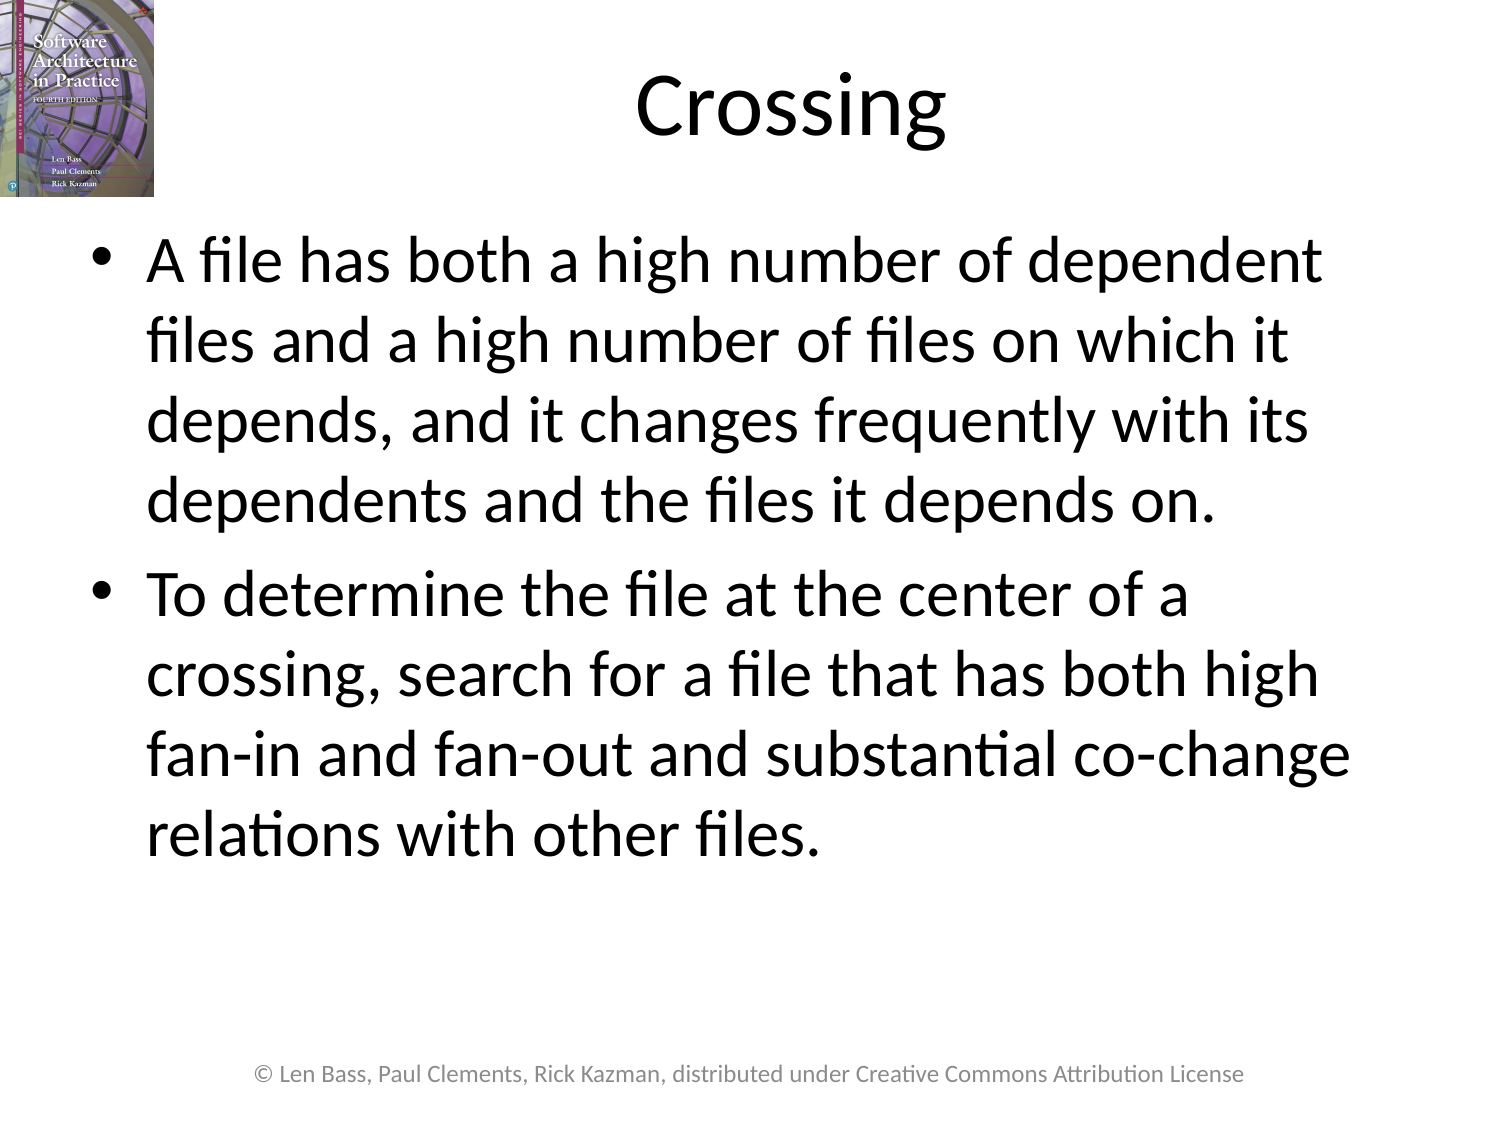

# Crossing
A file has both a high number of dependent files and a high number of files on which it depends, and it changes frequently with its dependents and the files it depends on.
To determine the file at the center of a crossing, search for a file that has both high fan-in and fan-out and substantial co-change relations with other files.

© Len Bass, Paul Clements, Rick Kazman, distributed under Creative Commons Attribution License